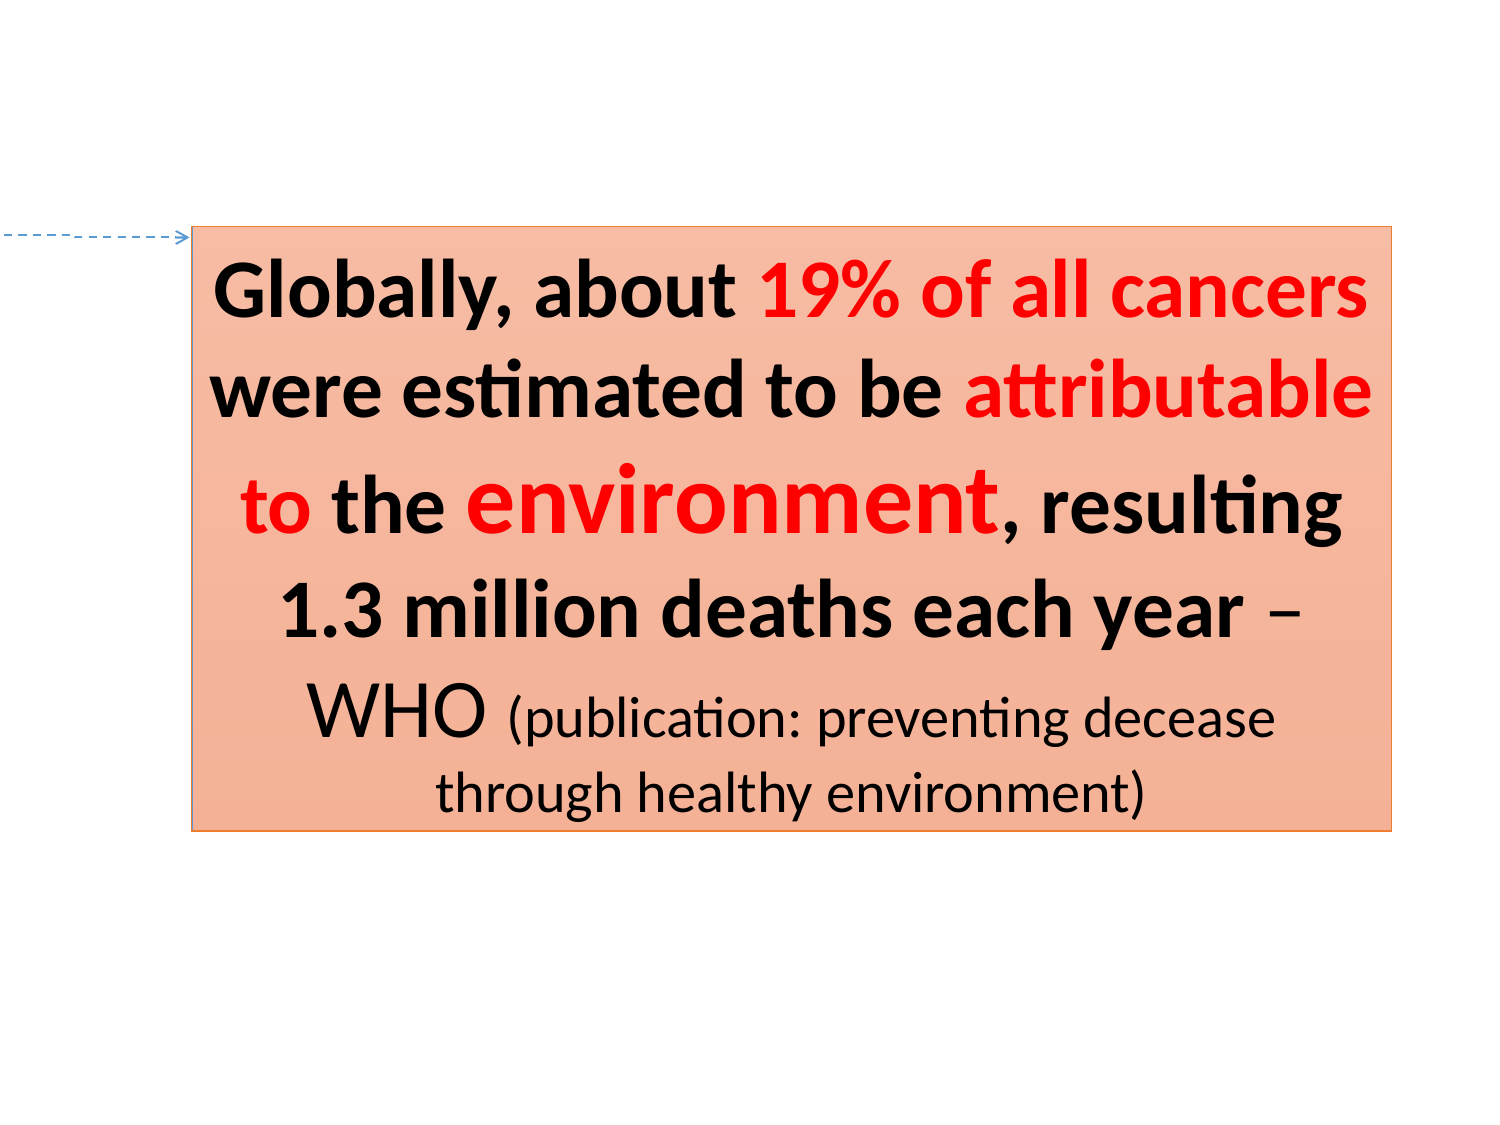

Globally, about 19% of all cancers were estimated to be attributable to the environment, resulting 1.3 million deaths each year.
Globally, about 19% of all cancers were estimated to be attributable to the environment, resulting 1.3 million deaths each year – WHO (publication: preventing decease through healthy environment)